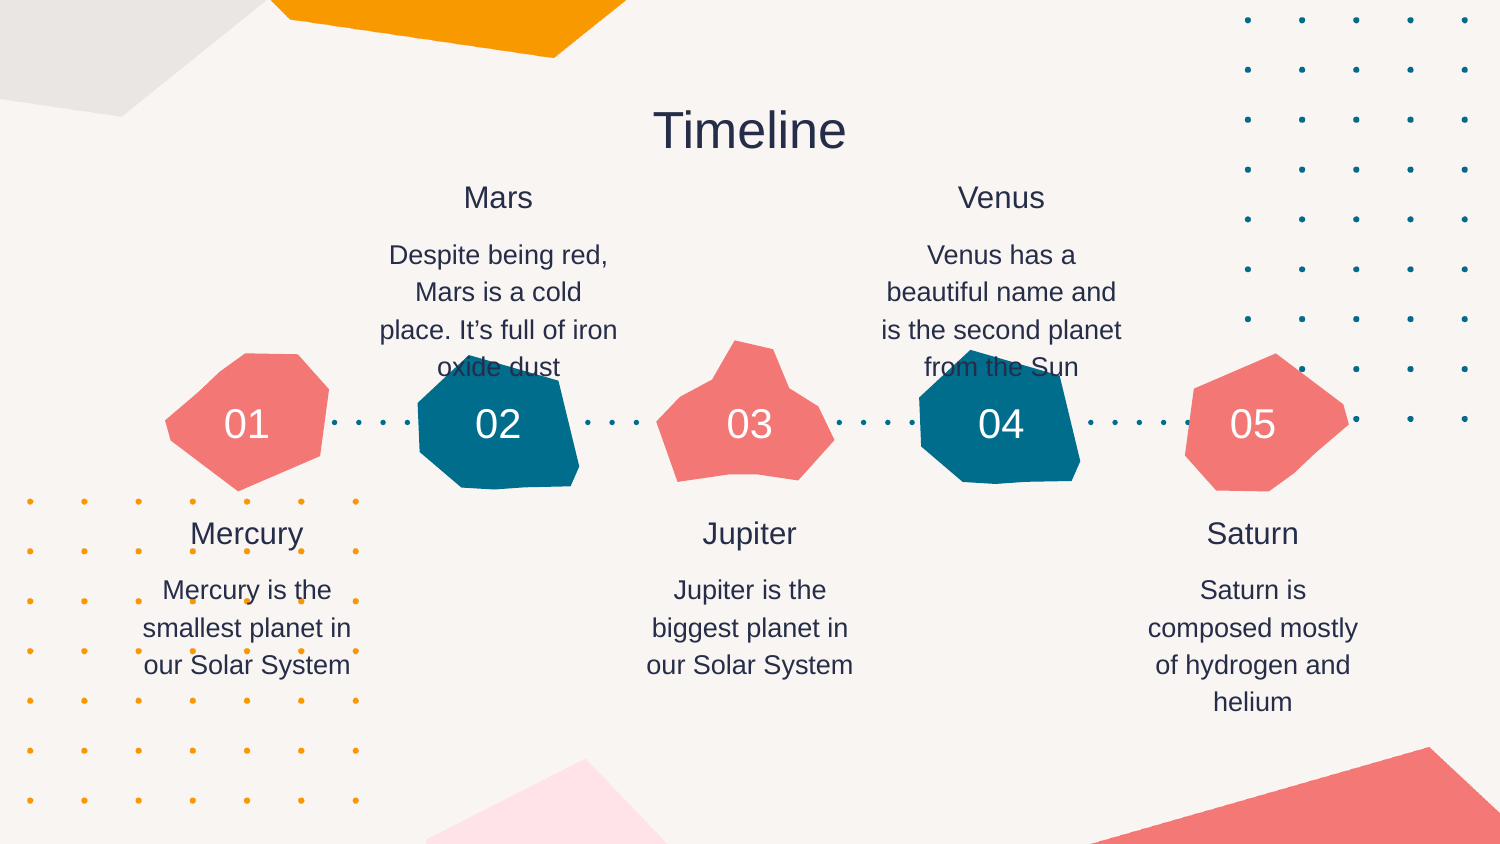

# Timeline
Mars
Venus
Despite being red, Mars is a cold place. It’s full of iron oxide dust
Venus has a beautiful name and is the second planet from the Sun

01
02
03
04
05
Mercury
Jupiter
Saturn
Mercury is the smallest planet in our Solar System
Jupiter is the biggest planet in our Solar System
Saturn is composed mostly of hydrogen and helium